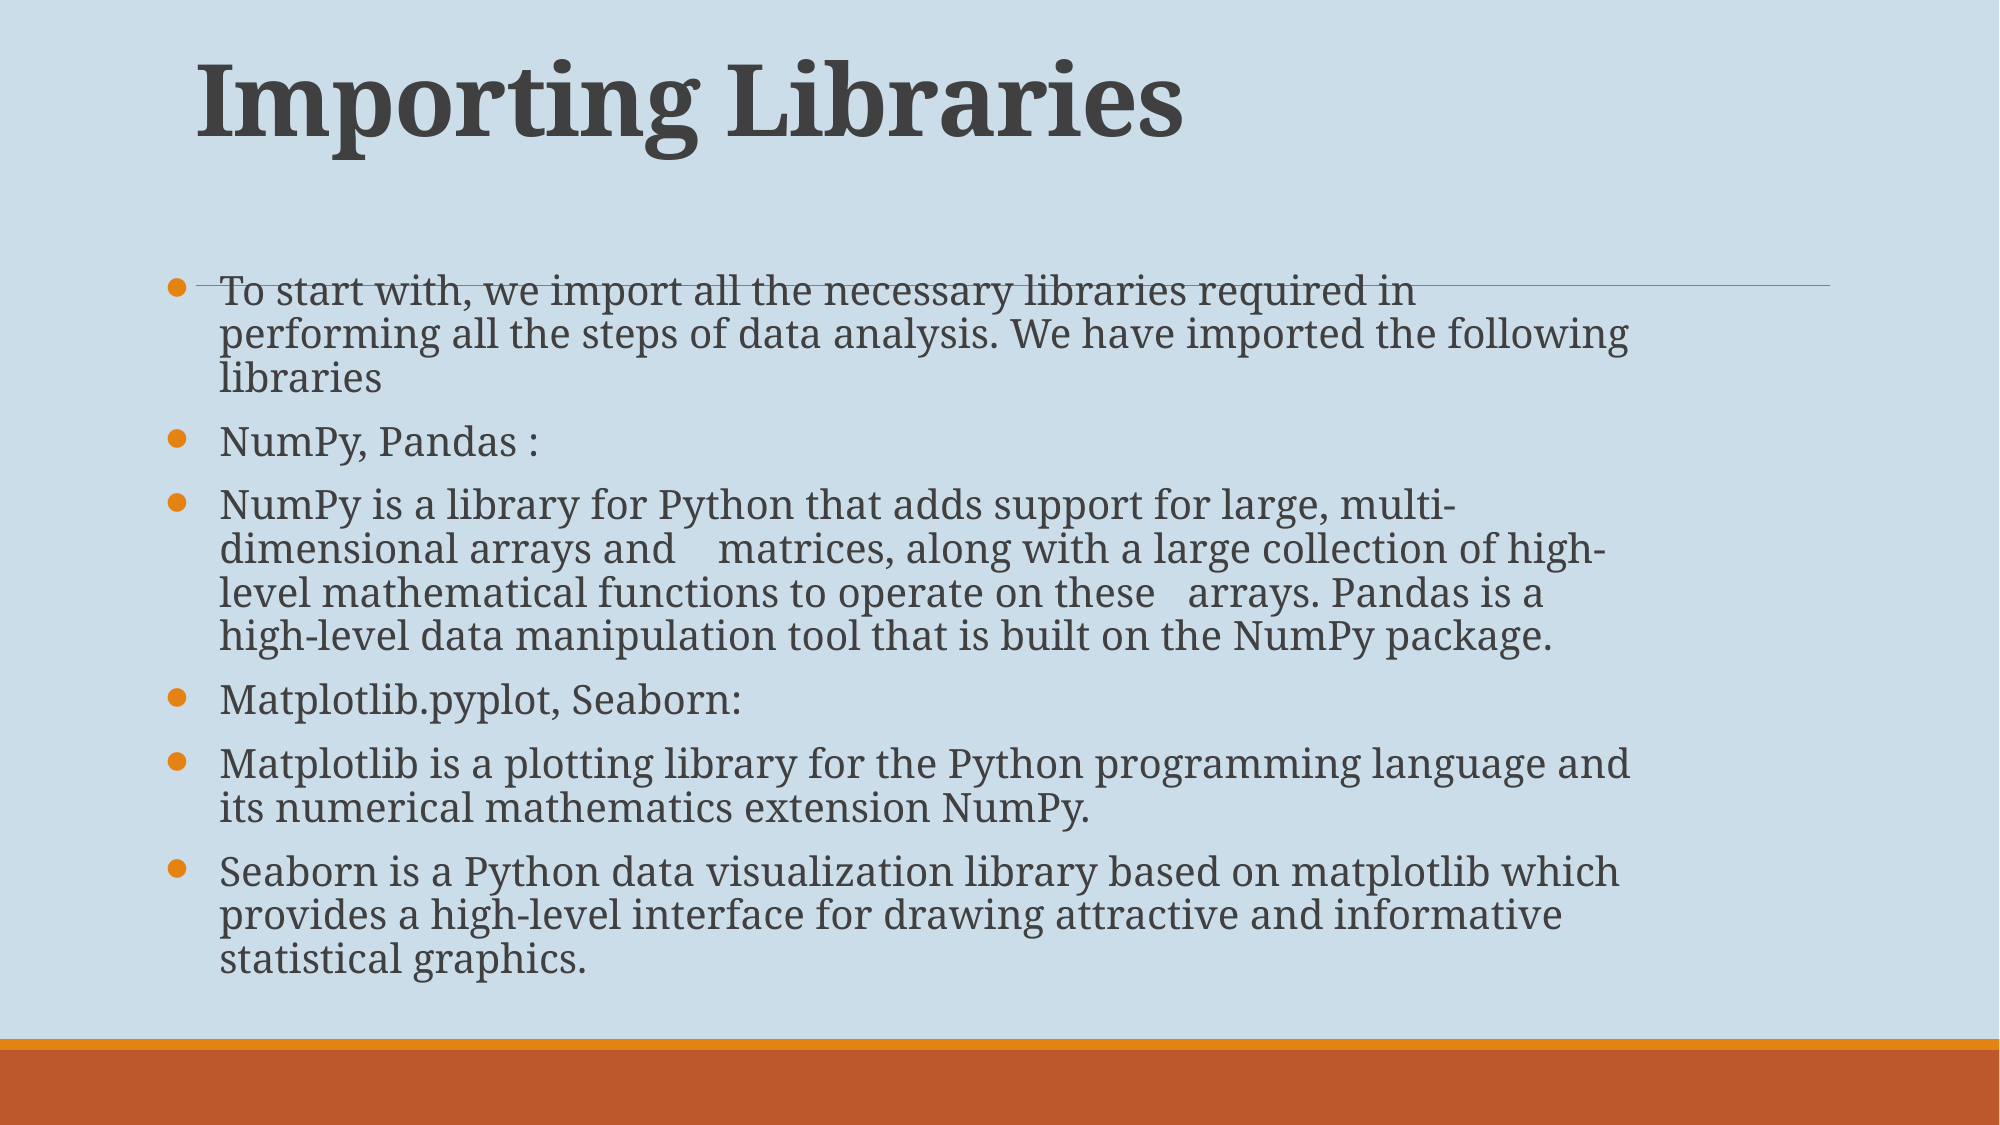

# Importing Libraries
To start with, we import all the necessary libraries required in performing all the steps of data analysis. We have imported the following libraries
NumPy, Pandas :
NumPy is a library for Python that adds support for large, multi-dimensional arrays and    matrices, along with a large collection of high-level mathematical functions to operate on these   arrays. Pandas is a high-level data manipulation tool that is built on the NumPy package.
Matplotlib.pyplot, Seaborn:
Matplotlib is a plotting library for the Python programming language and its numerical mathematics extension NumPy.
Seaborn is a Python data visualization library based on matplotlib which provides a high-level interface for drawing attractive and informative statistical graphics.